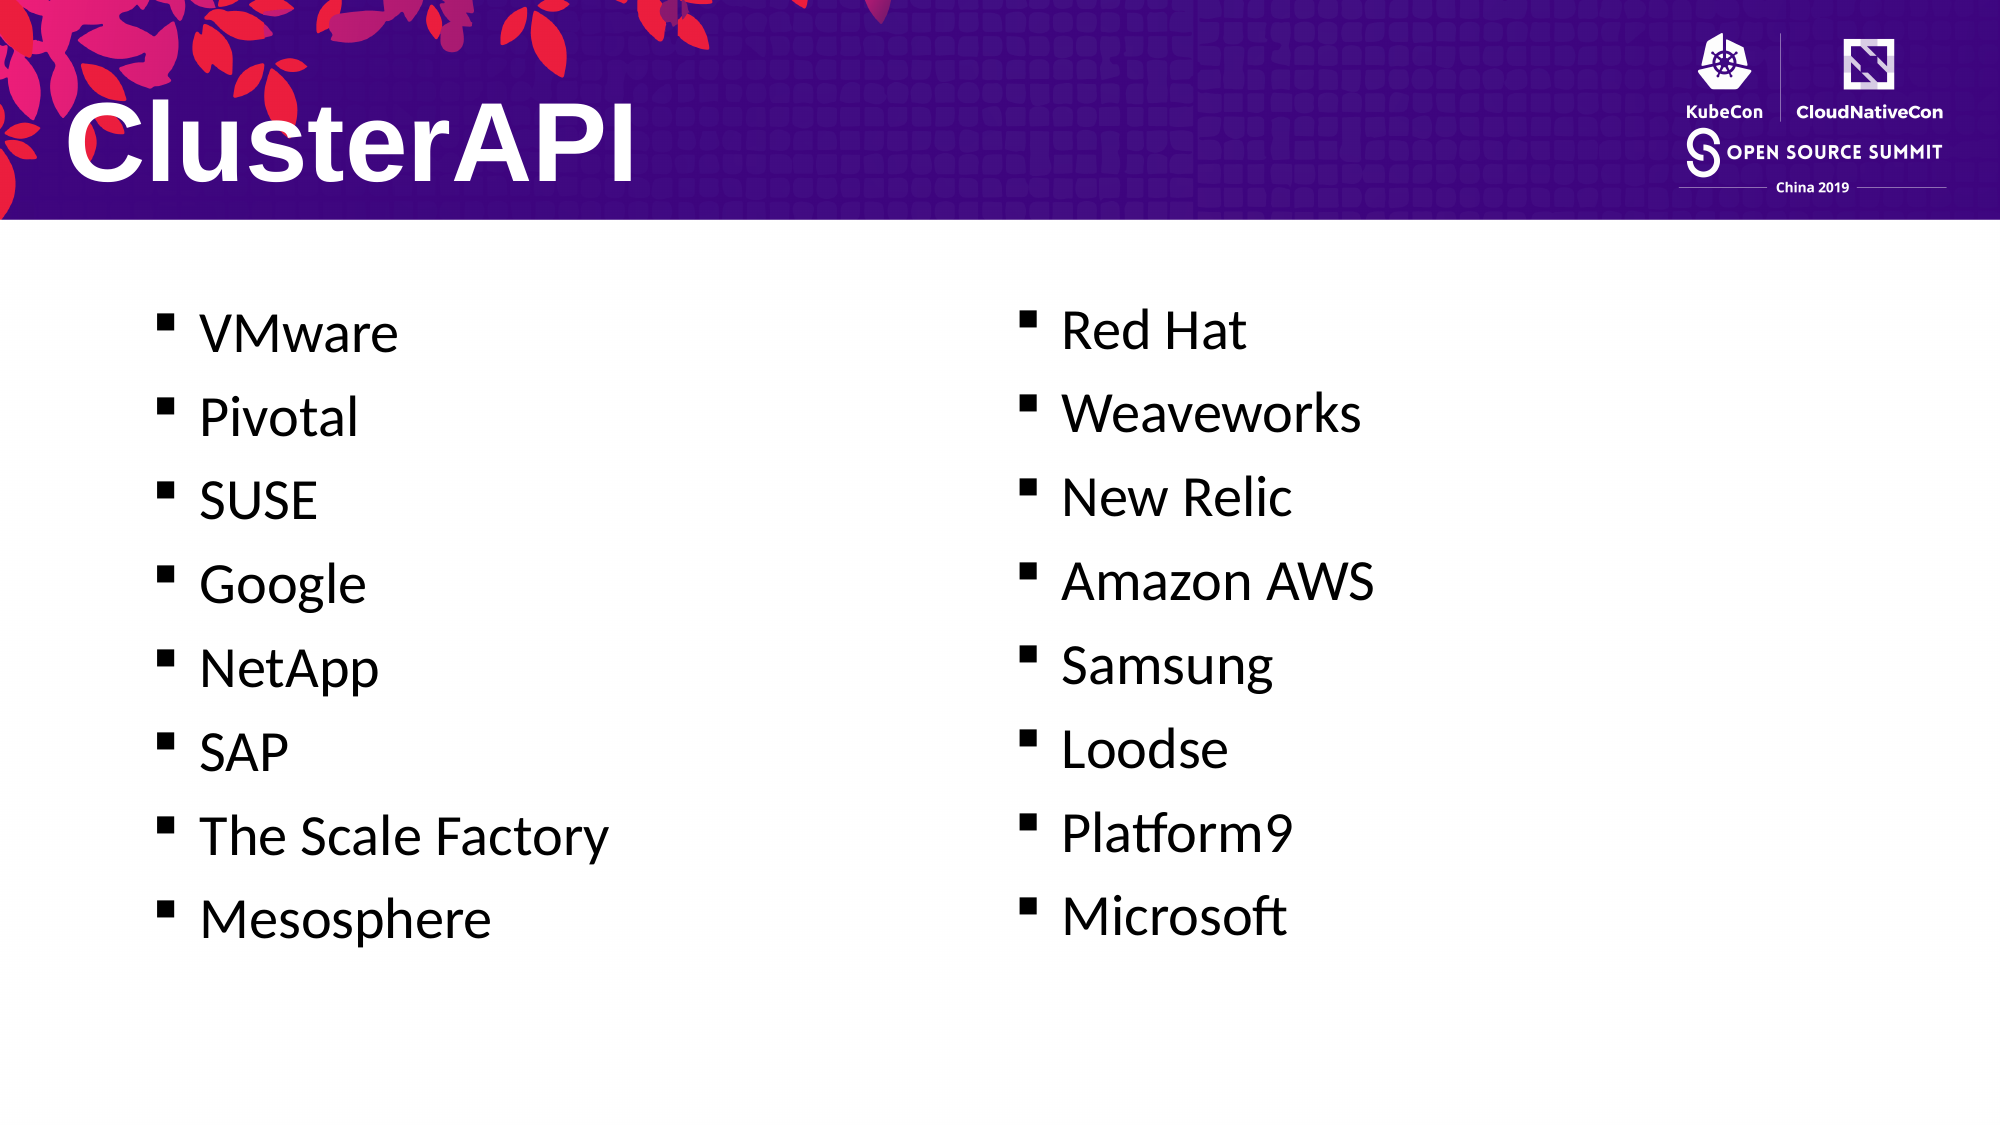

ClusterAPI
Red Hat
Weaveworks
New Relic
Amazon AWS
Samsung
Loodse
Platform9
Microsoft

VMware
Pivotal
SUSE
Google
NetApp
SAP
The Scale Factory
Mesosphere